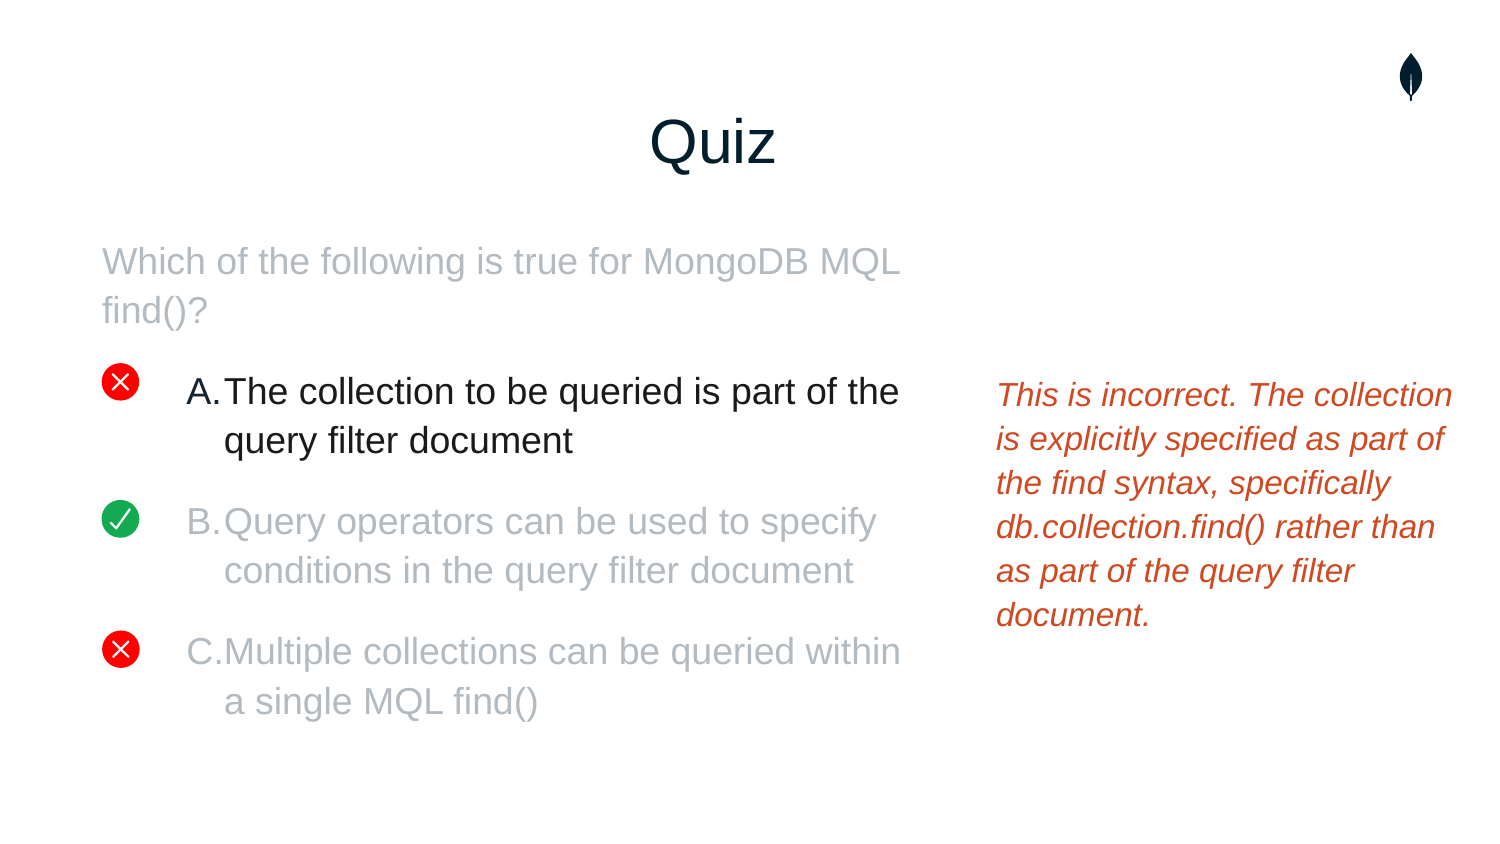

# Quiz
Which of the following is true for MongoDB MQL find()?
The collection to be queried is part of the query filter document
Query operators can be used to specify conditions in the query filter document
Multiple collections can be queried within a single MQL find()
This is incorrect. The collection is explicitly specified as part of the find syntax, specifically db.collection.find() rather than as part of the query filter document.